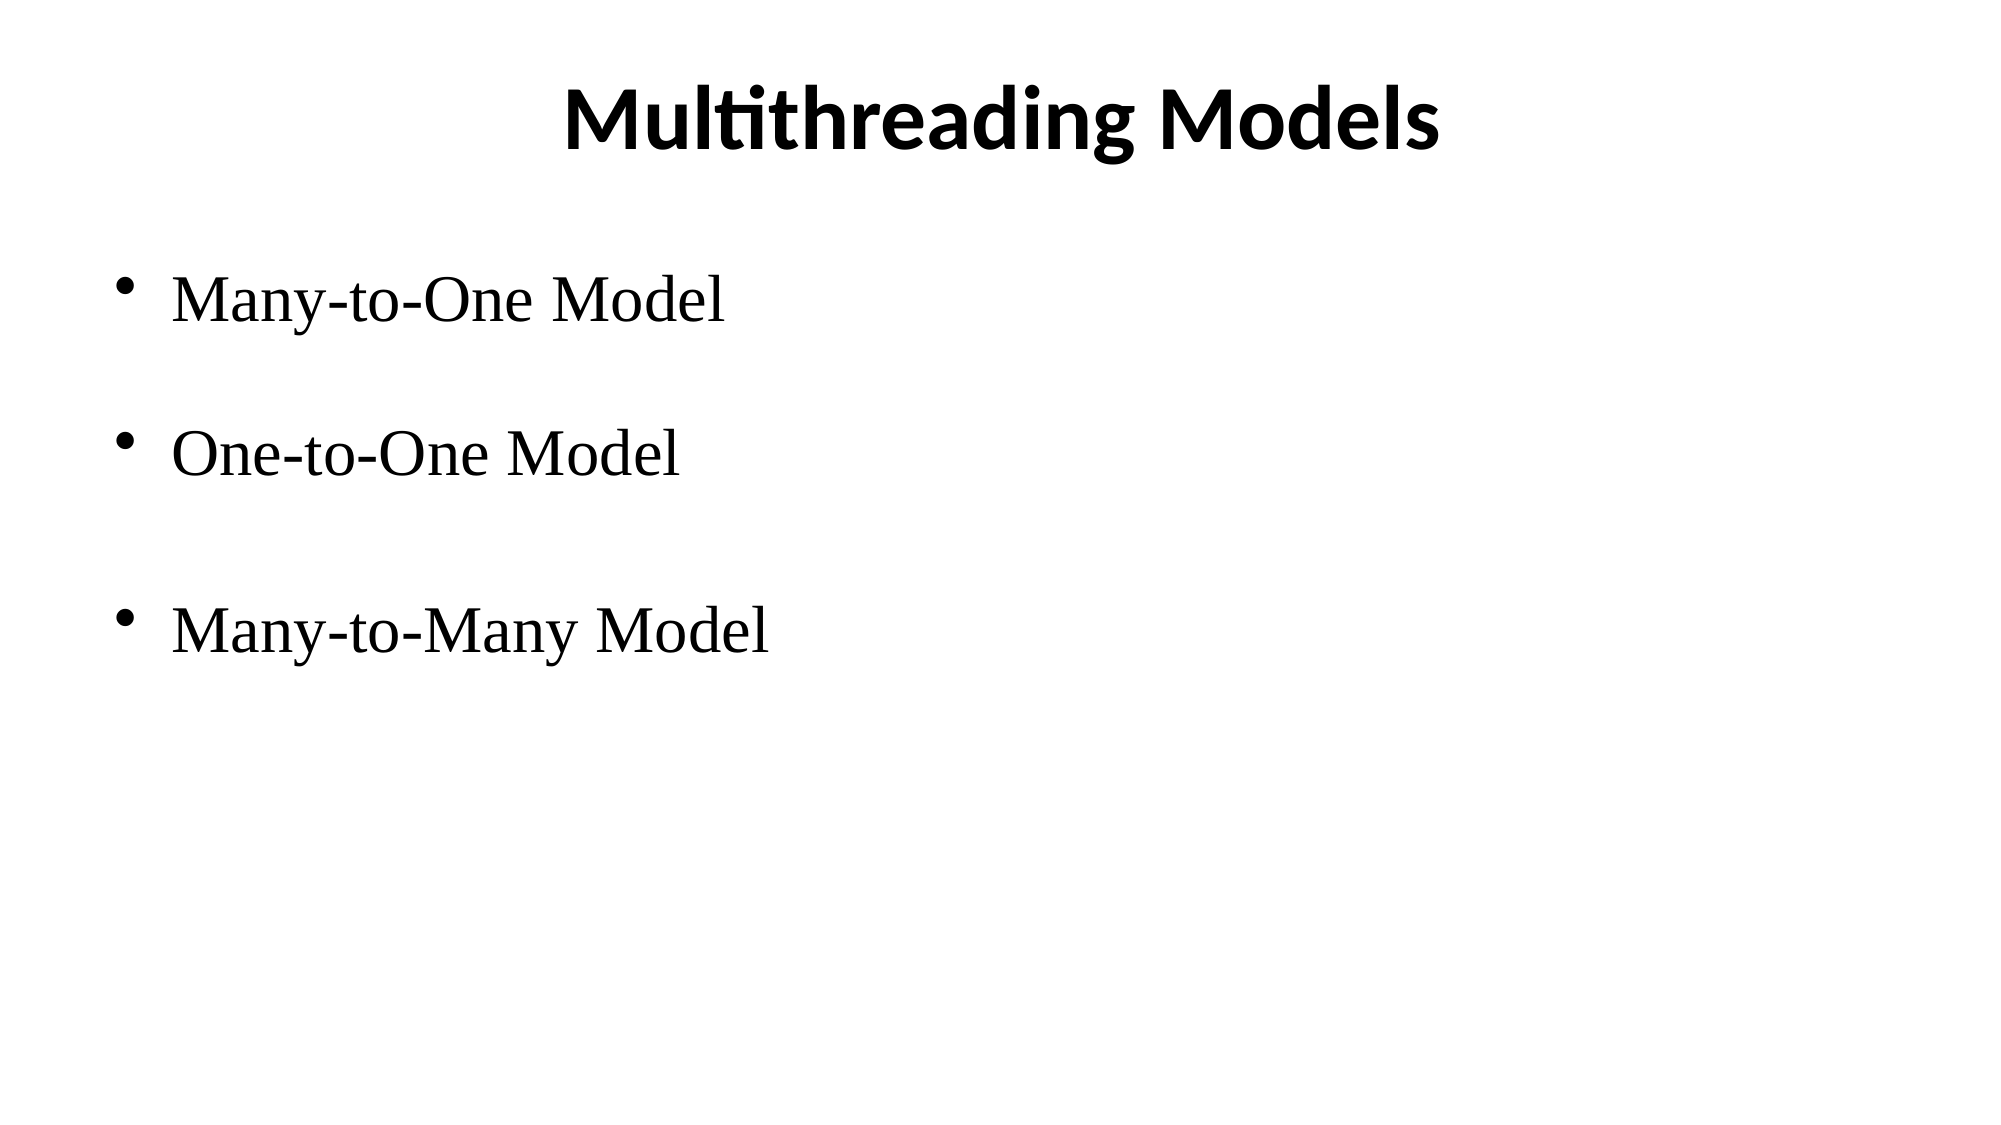

# Multithreading Models
Many-to-One Model

One-to-One Model

Many-to-Many Model